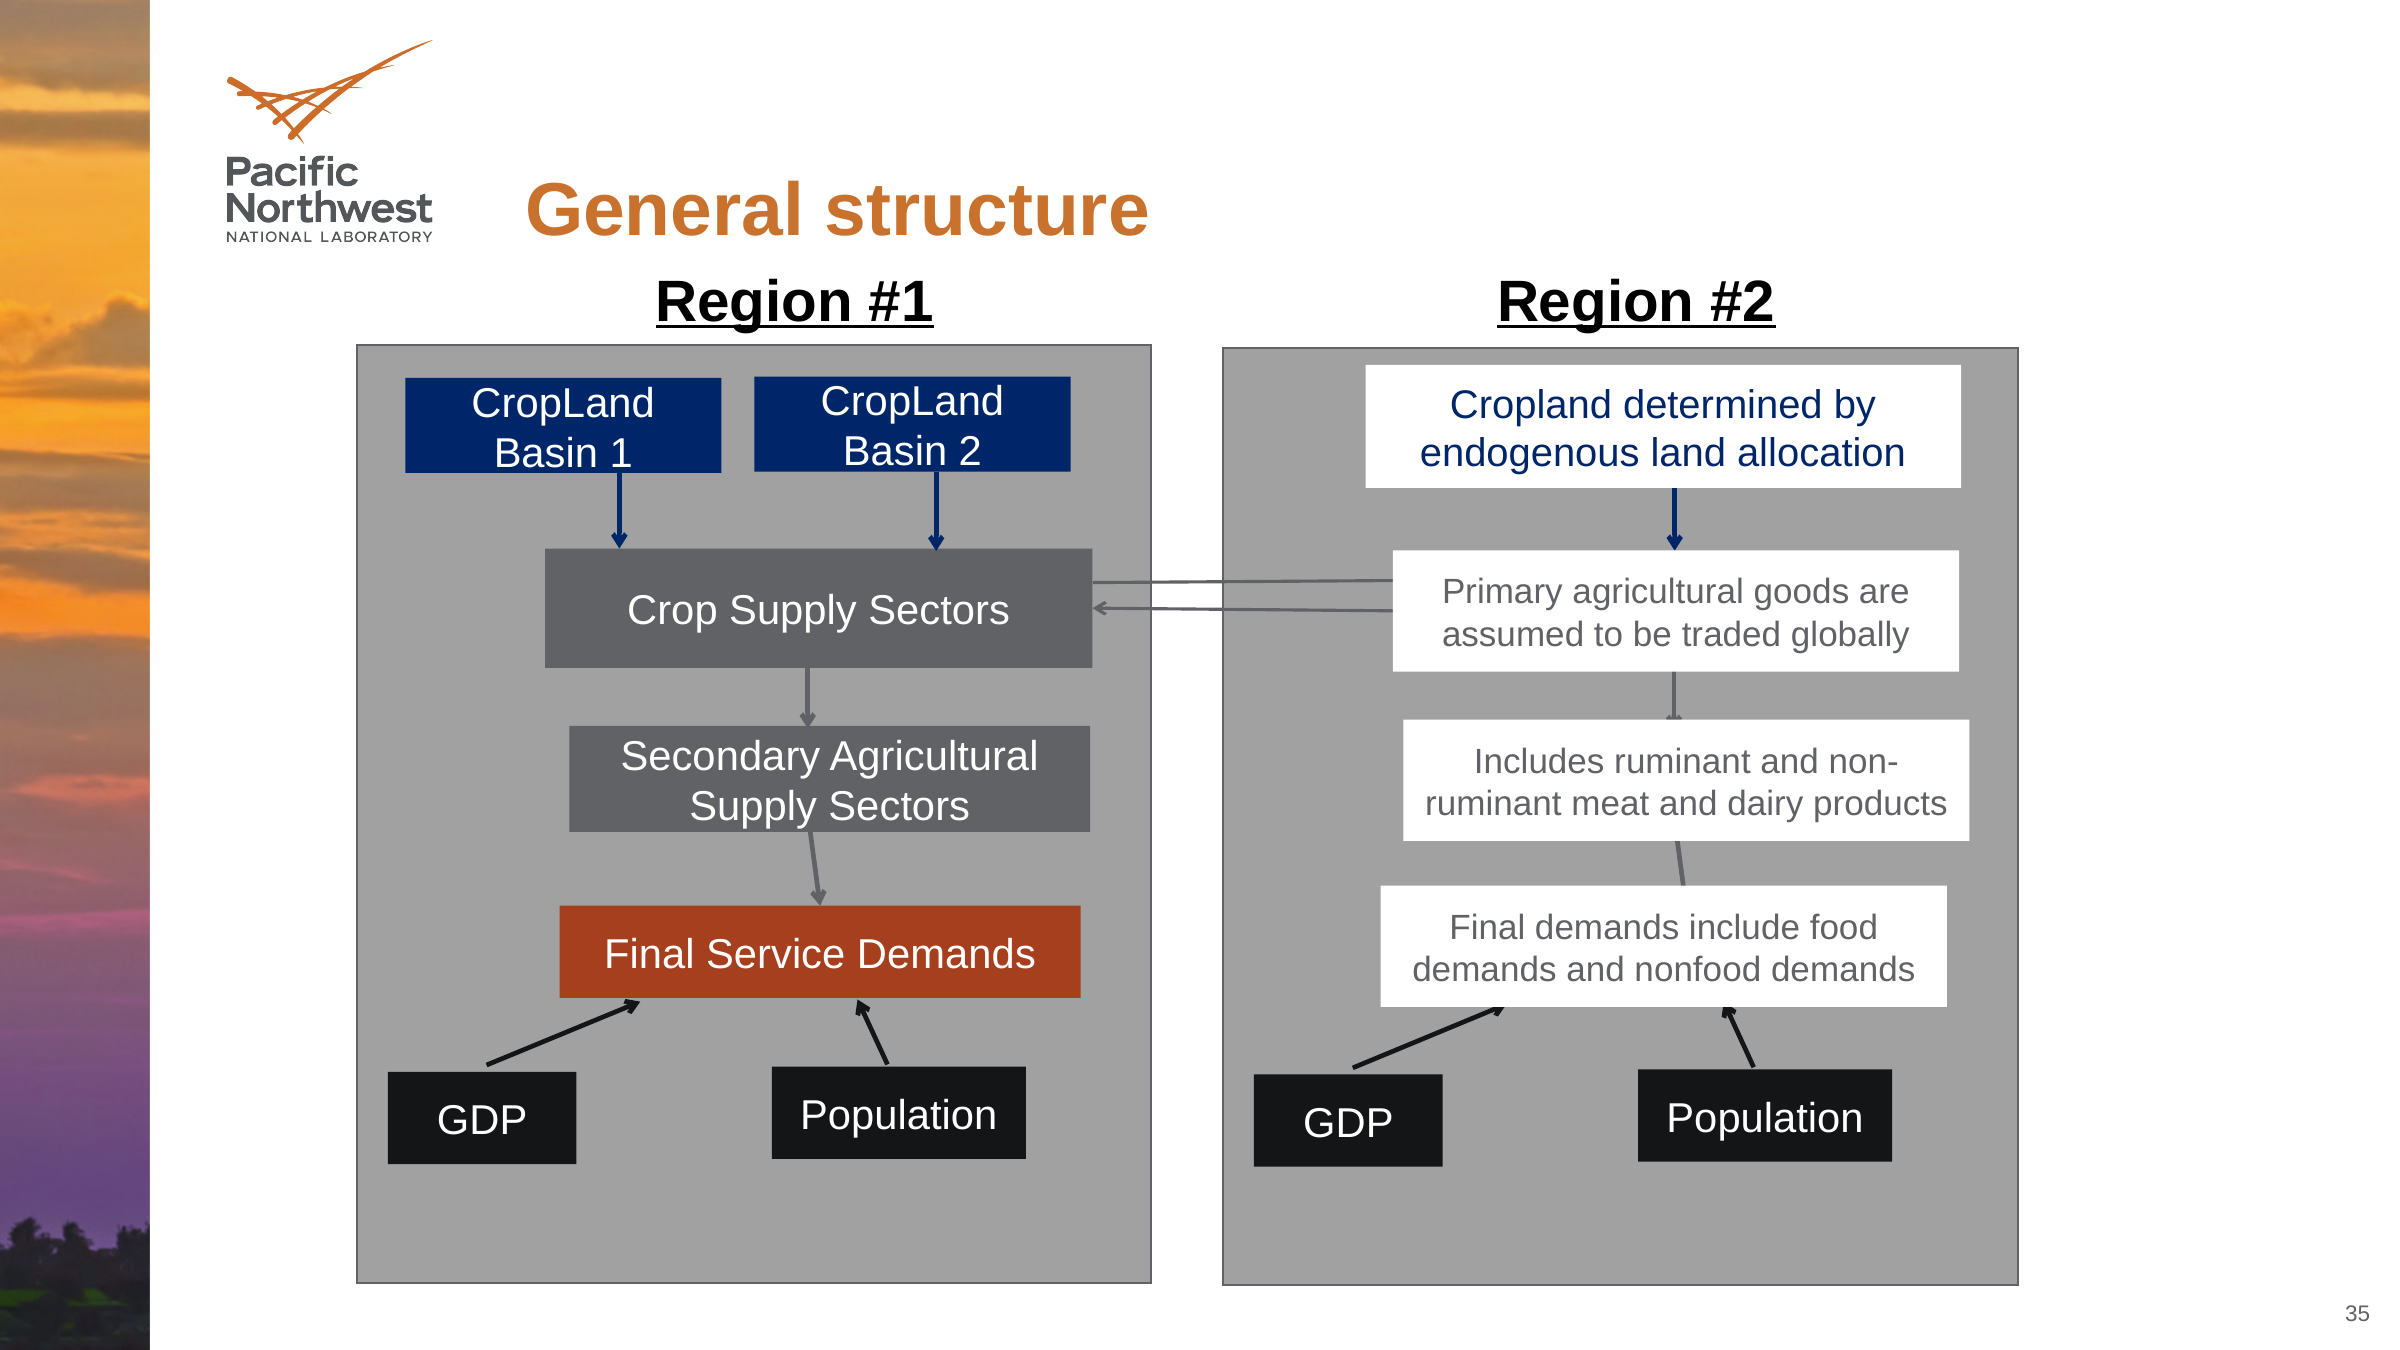

# General structure
Region #1
Region #2

Cropland determined by endogenous land allocation
CropLand Basin 2
CropLand Basin 1
CropLand Basin 1
Crop Supply Sectors
Primary agricultural goods are assumed to be traded globally
Crop Supply Sectors
Includes ruminant and non-ruminant meat and dairy products
Secondary Agricultural Supply Sectors
Secondary Agricultural Supply Sectors
Final demands include food demands and nonfood demands
Final Service Demands
Final Service Demands
Population
Population
GDP
GDP
35